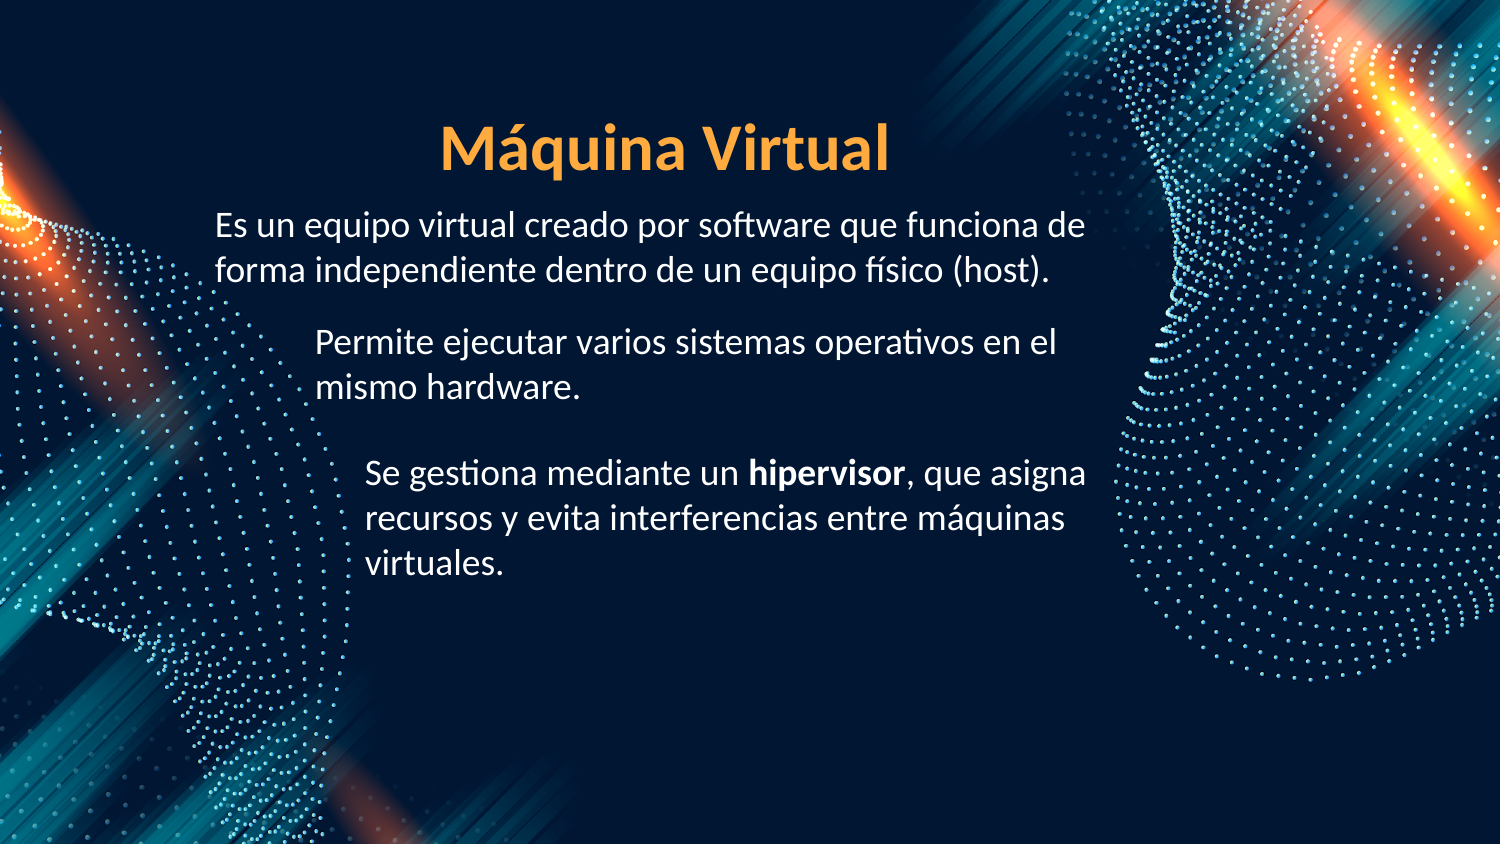

Máquina Virtual
Es un equipo virtual creado por software que funciona de forma independiente dentro de un equipo físico (host).
Permite ejecutar varios sistemas operativos en el mismo hardware.
Se gestiona mediante un hipervisor, que asigna recursos y evita interferencias entre máquinas virtuales.